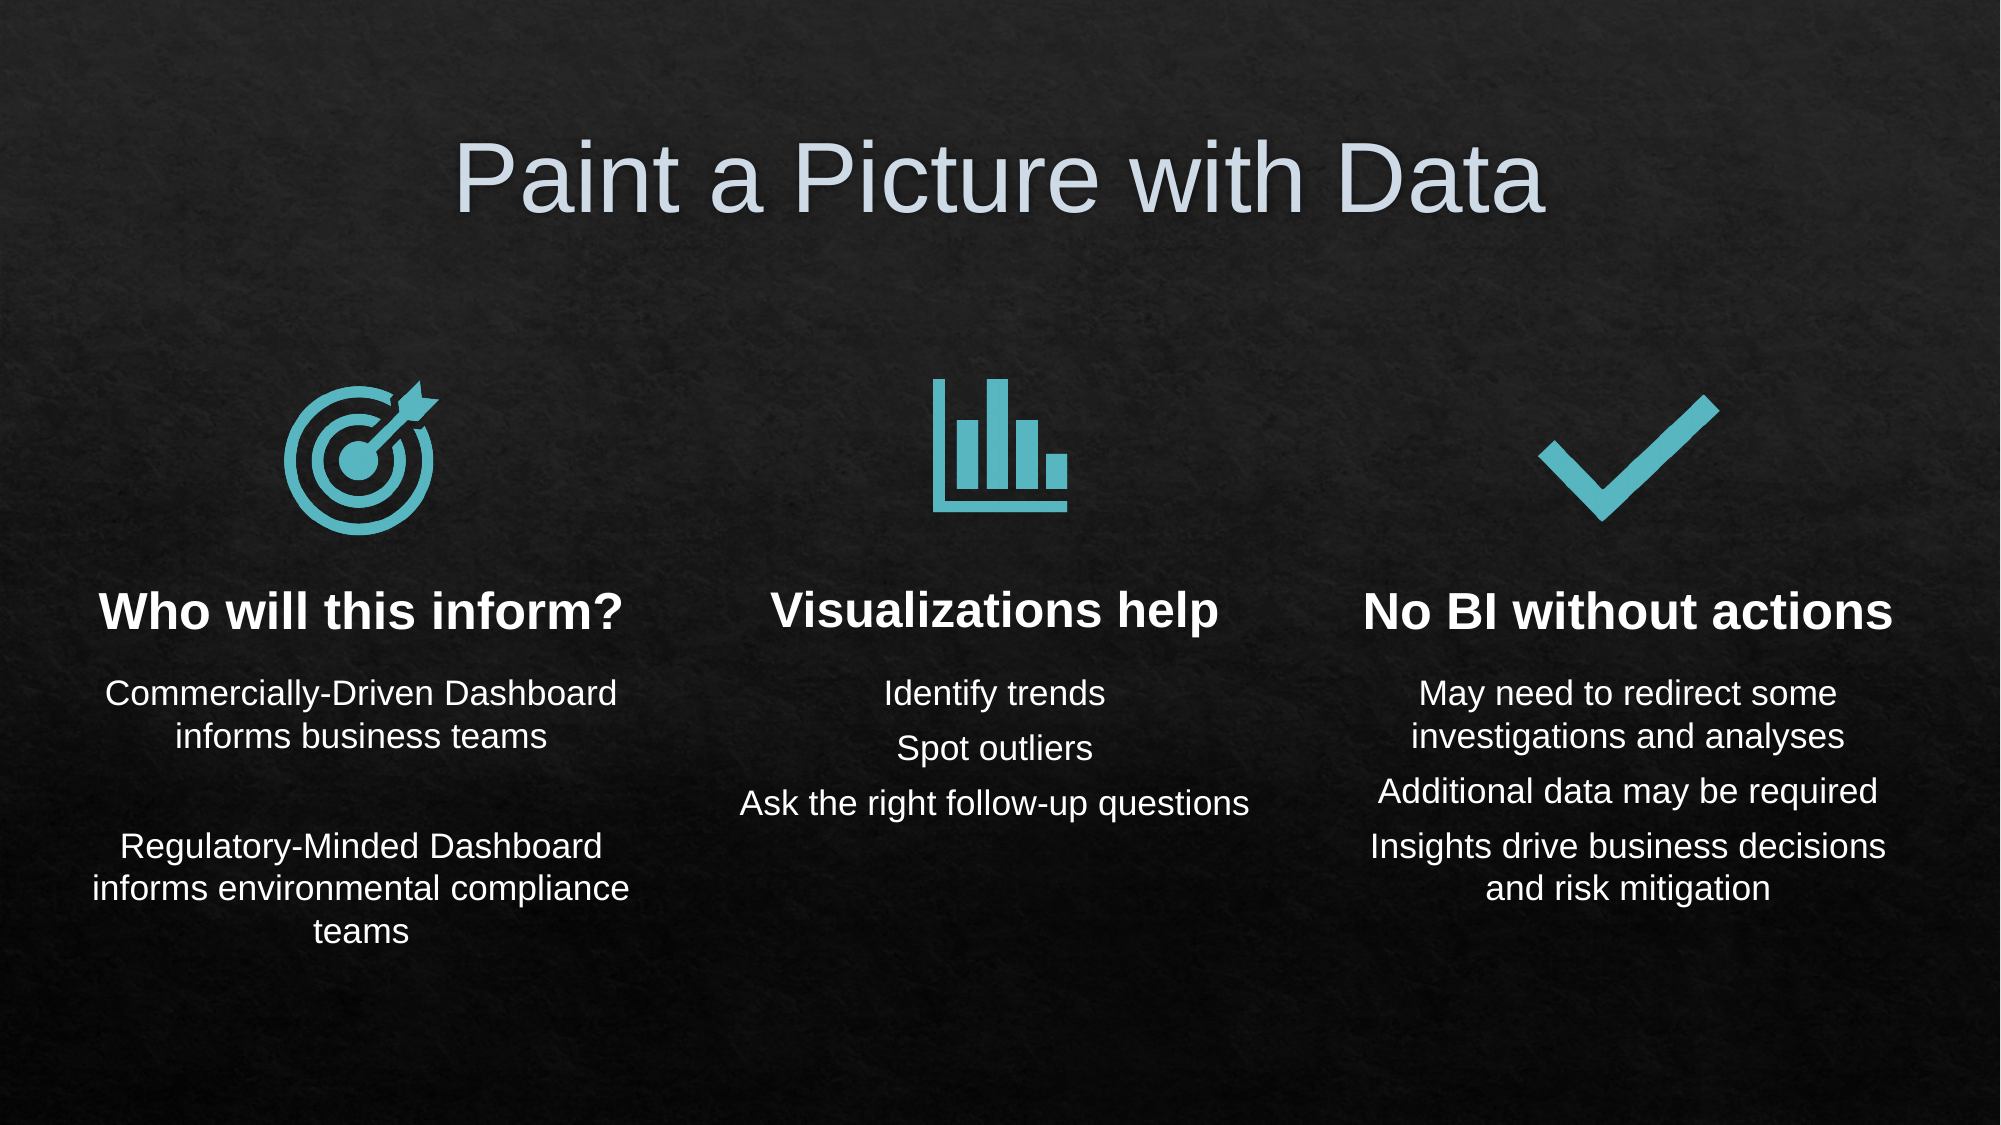

# Paint a Picture with Data
Who will this inform?
Commercially-Driven Dashboard informs business teams

Regulatory-Minded Dashboard informs environmental compliance teams
Visualizations help
Identify trends
Spot outliers
Ask the right follow-up questions
No BI without actions
May need to redirect some investigations and analyses
Additional data may be required
Insights drive business decisions and risk mitigation